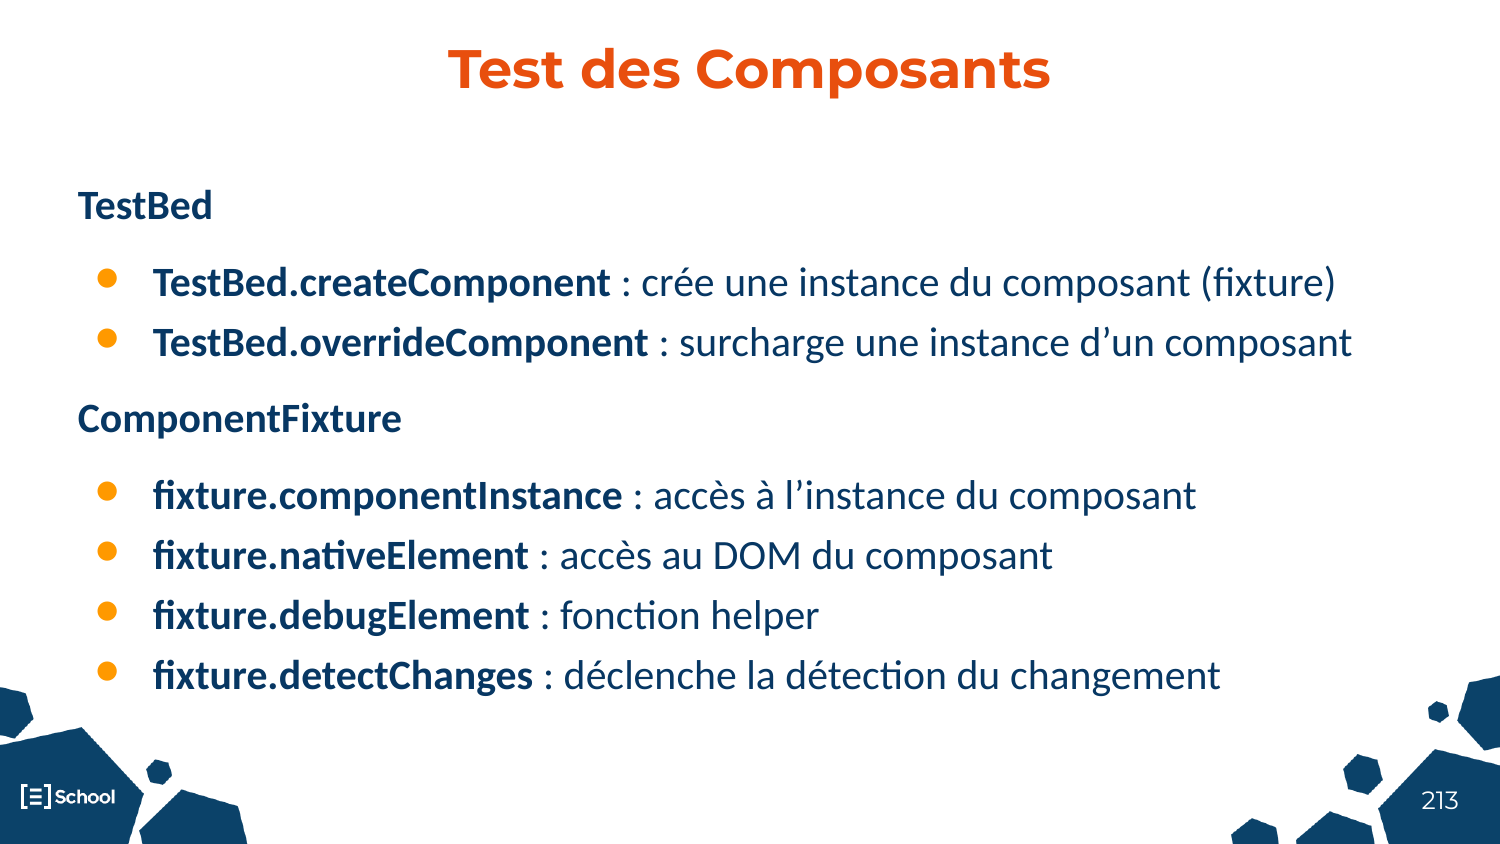

Test des Composants
TestBed
TestBed.createComponent : crée une instance du composant (fixture)
TestBed.overrideComponent : surcharge une instance d’un composant
ComponentFixture
fixture.componentInstance : accès à l’instance du composant
fixture.nativeElement : accès au DOM du composant
fixture.debugElement : fonction helper
fixture.detectChanges : déclenche la détection du changement
213